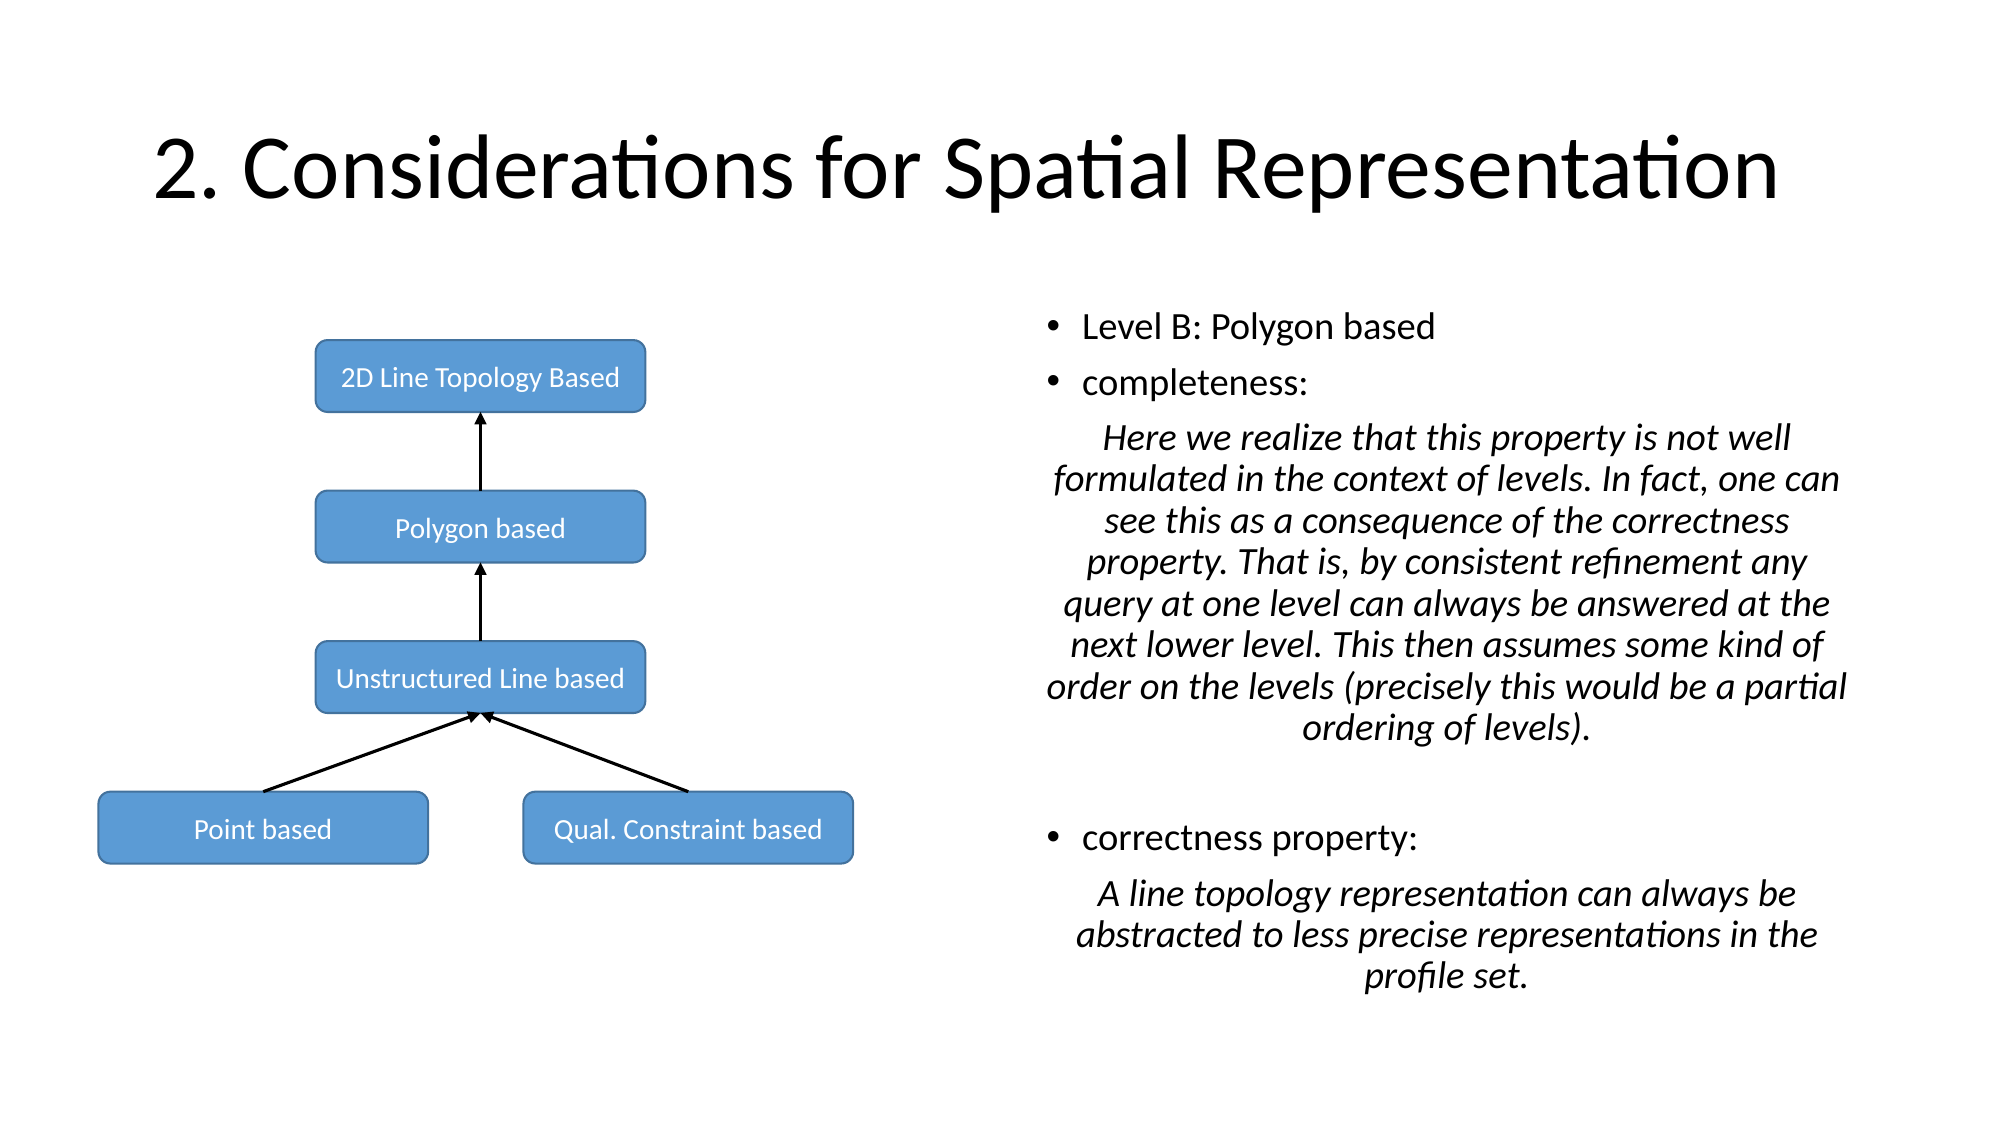

# 2. Considerations for Spatial Representation
Level B: Polygon based
completeness:
Here we realize that this property is not well formulated in the context of levels. In fact, one can see this as a consequence of the correctness property. That is, by consistent refinement any query at one level can always be answered at the next lower level. This then assumes some kind of order on the levels (precisely this would be a partial ordering of levels).

correctness property:
A line topology representation can always be abstracted to less precise representations in the profile set.
2D Line Topology Based
Polygon based
Unstructured Line based
Point based
Qual. Constraint based